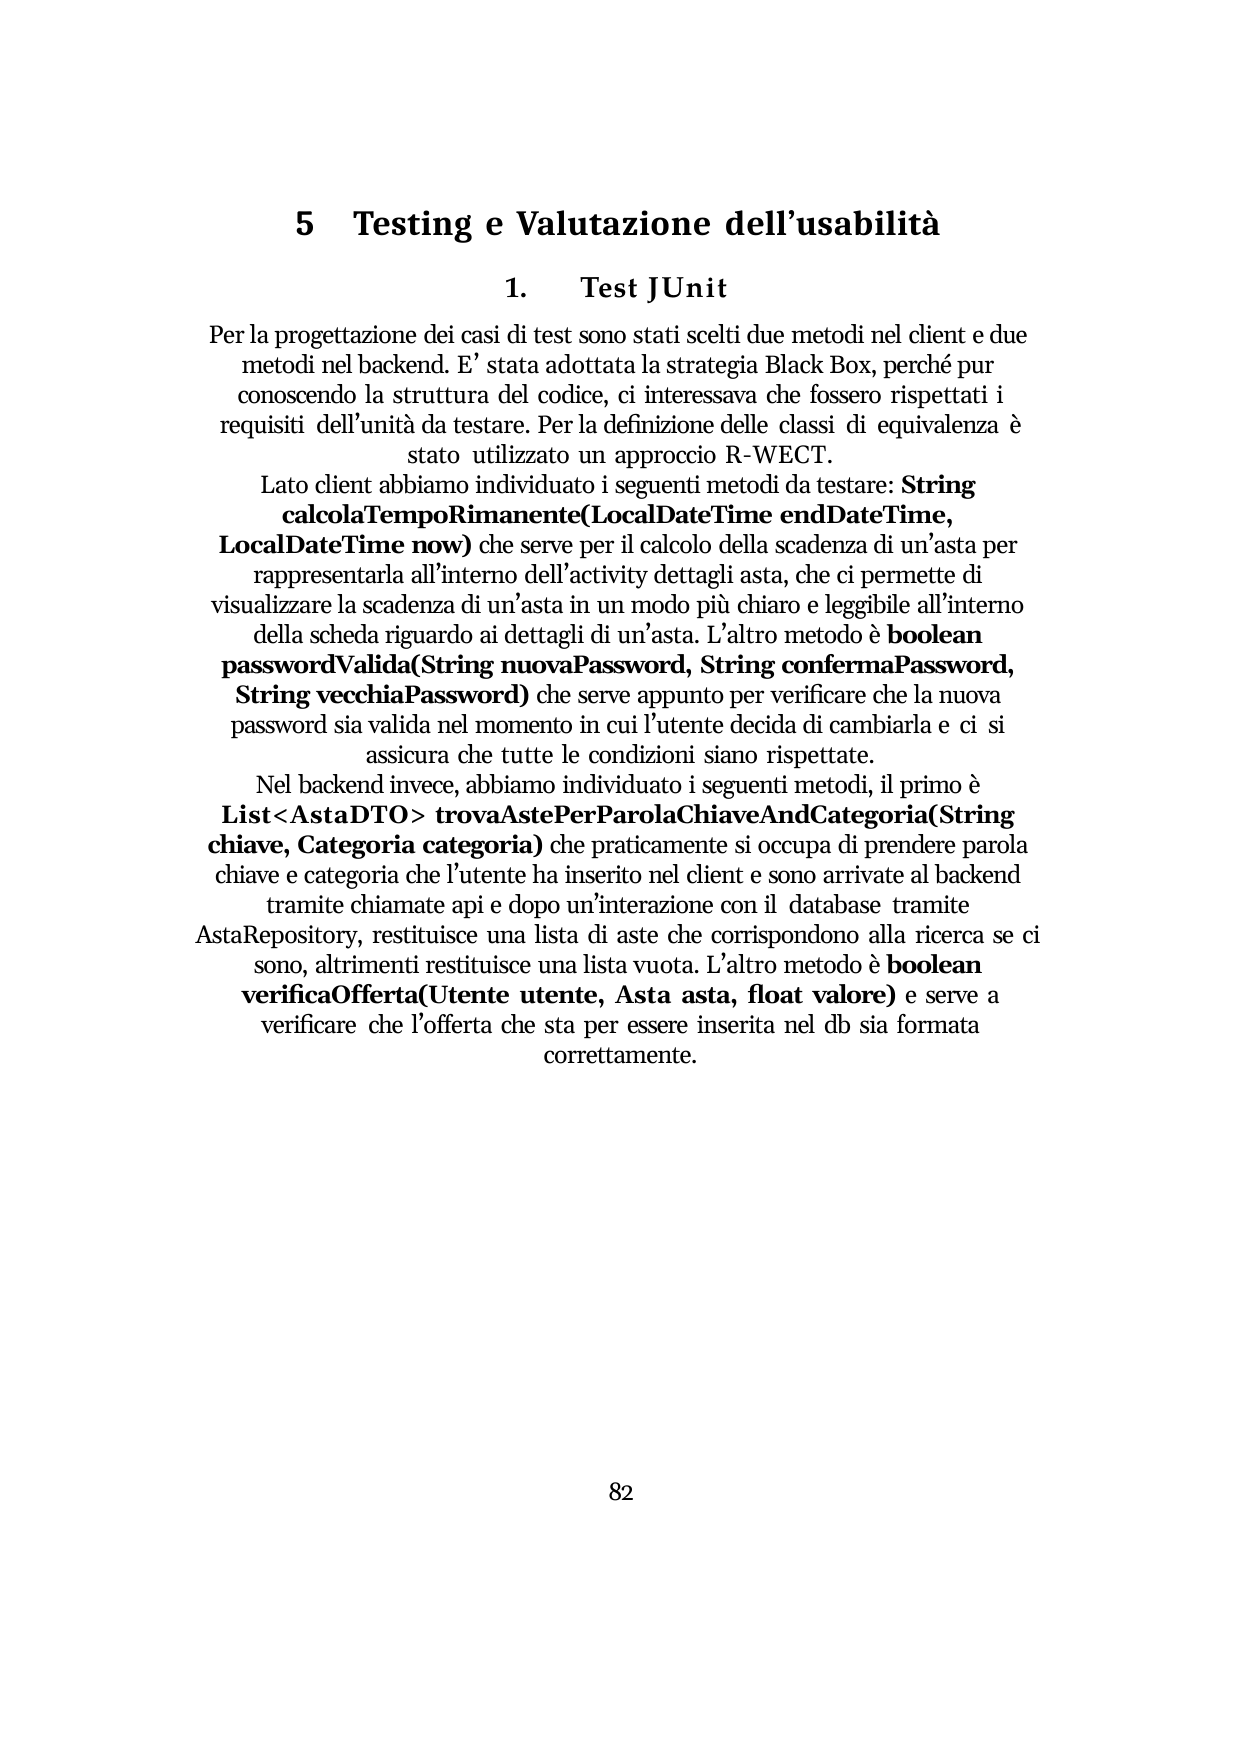

Testing e Valutazione dell’usabilità
Test JUnit
Per la progettazione dei casi di test sono stati scelti due metodi nel client e due  metodi nel backend. E’ stata adottata la strategia Black Box, perché pur  conoscendo la struttura del codice, ci interessava che fossero rispettati i requisiti  dell’unità da testare. Per la definizione delle classi di equivalenza è stato  utilizzato un approccio R-WECT.
Lato client abbiamo individuato i seguenti metodi da testare: String  calcolaTempoRimanente(LocalDateTime endDateTime,  LocalDateTime now) che serve per il calcolo della scadenza di un’asta per  rappresentarla all’interno dell’activity dettagli asta, che ci permette di  visualizzare la scadenza di un’asta in un modo più chiaro e leggibile all’interno  della scheda riguardo ai dettagli di un’asta. L’altro metodo è boolean  passwordValida(String nuovaPassword, String confermaPassword,  String vecchiaPassword) che serve appunto per verificare che la nuova  password sia valida nel momento in cui l’utente decida di cambiarla e ci si  assicura che tutte le condizioni siano rispettate.
Nel backend invece, abbiamo individuato i seguenti metodi, il primo è  List<AstaDTO> trovaAstePerParolaChiaveAndCategoria(String  chiave, Categoria categoria) che praticamente si occupa di prendere parola  chiave e categoria che l’utente ha inserito nel client e sono arrivate al backend  tramite chiamate api e dopo un’interazione con il database tramite  AstaRepository, restituisce una lista di aste che corrispondono alla ricerca se ci  sono, altrimenti restituisce una lista vuota. L’altro metodo è boolean  verificaOfferta(Utente utente, Asta asta, float valore) e serve a verificare  che l’offerta che sta per essere inserita nel db sia formata correttamente.
82